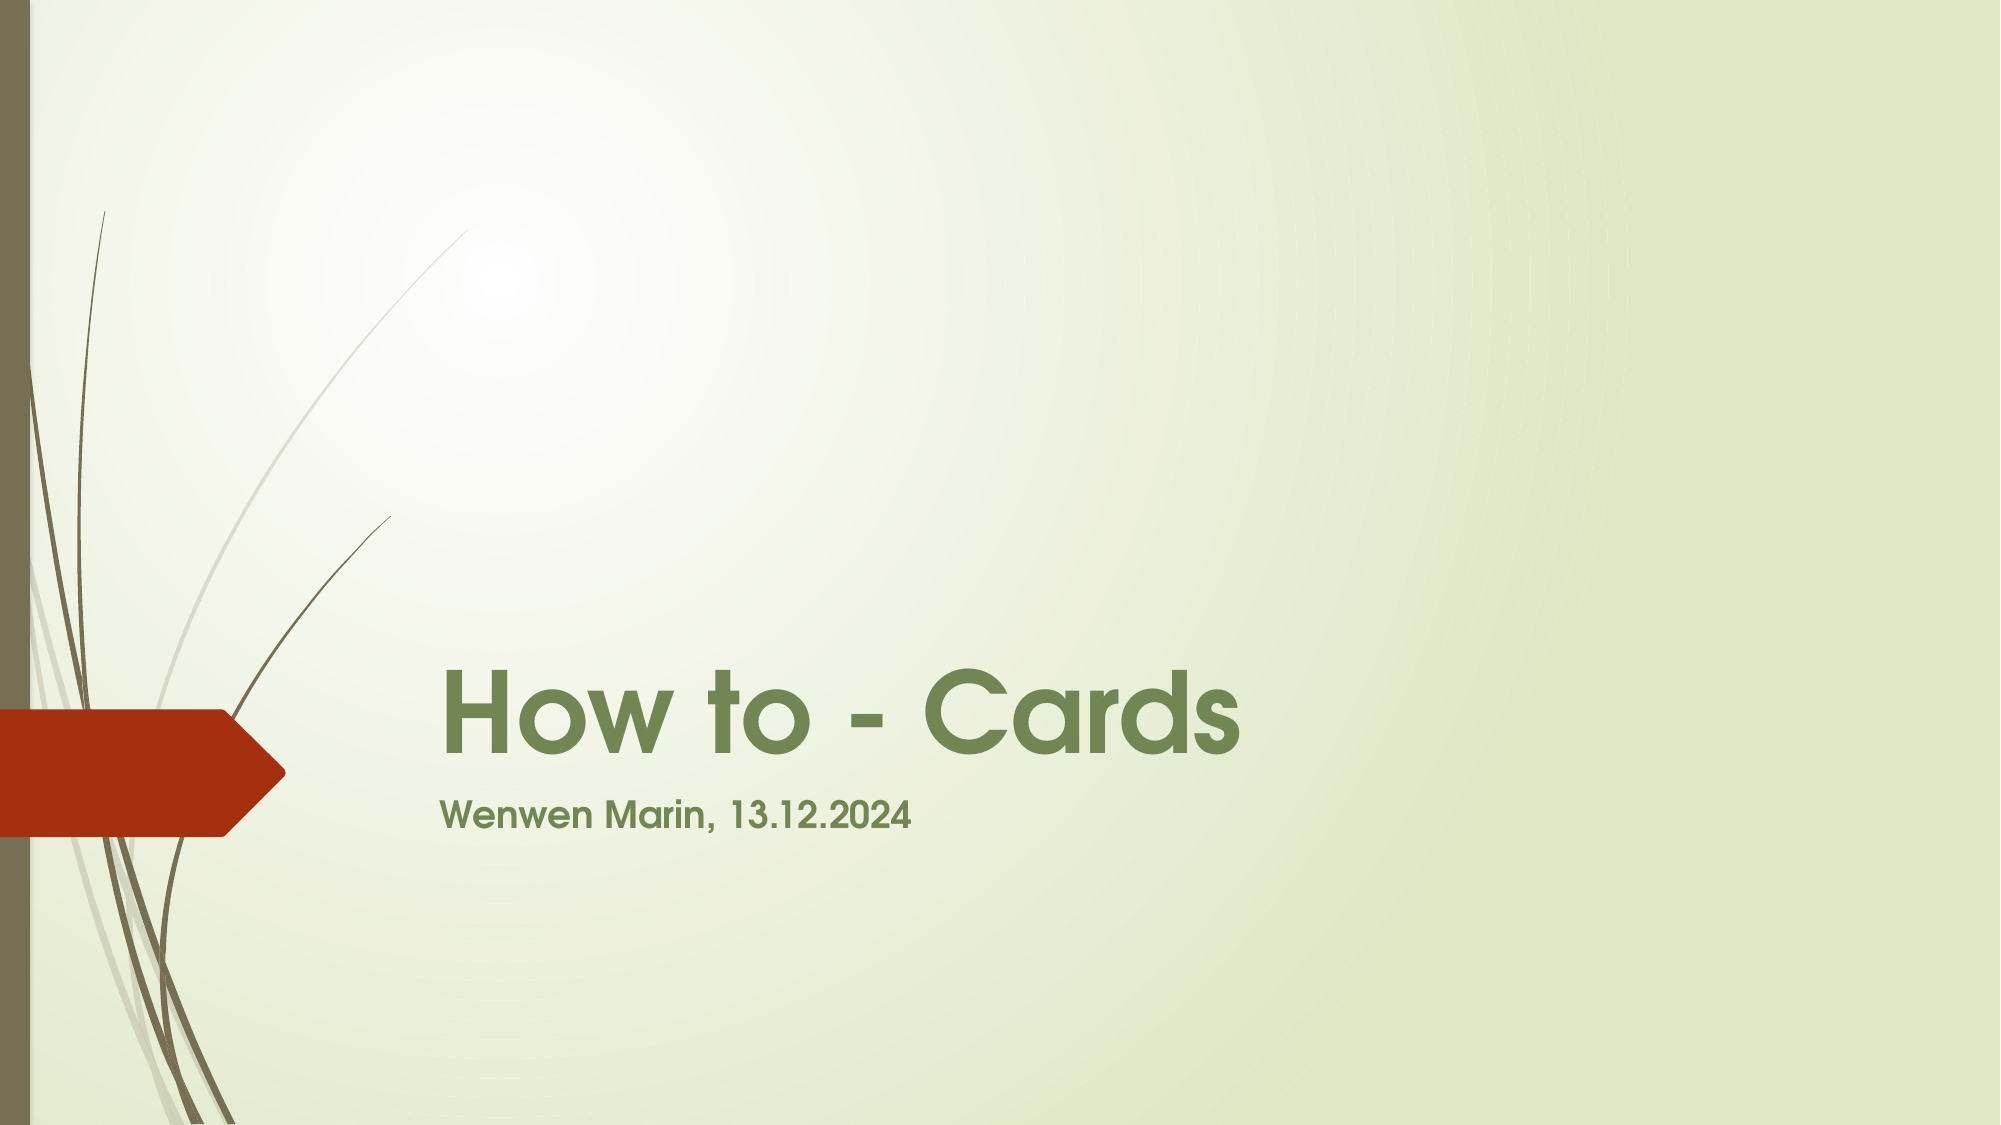

# How to - Cards
Wenwen Marin, 13.12.2024